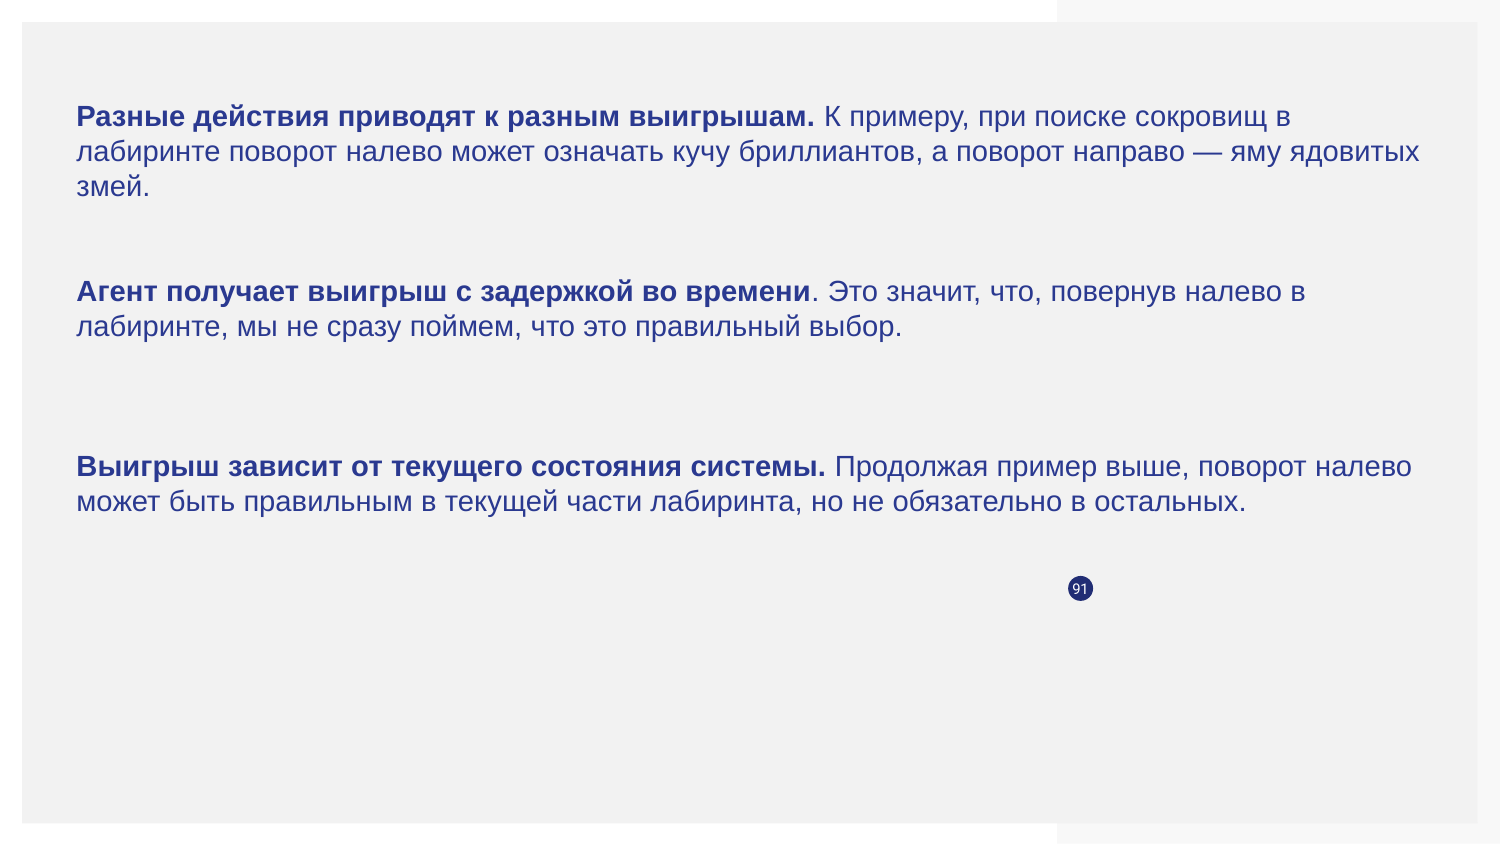

Разные действия приводят к разным выигрышам. К примеру, при поиске сокровищ в лабиринте поворот налево может означать кучу бриллиантов, а поворот направо — яму ядовитых змей.

Агент получает выигрыш с задержкой во времени. Это значит, что, повернув налево в лабиринте, мы не сразу поймем, что это правильный выбор.

Выигрыш зависит от текущего состояния системы. Продолжая пример выше, поворот налево может быть правильным в текущей части лабиринта, но не обязательно в остальных.
91